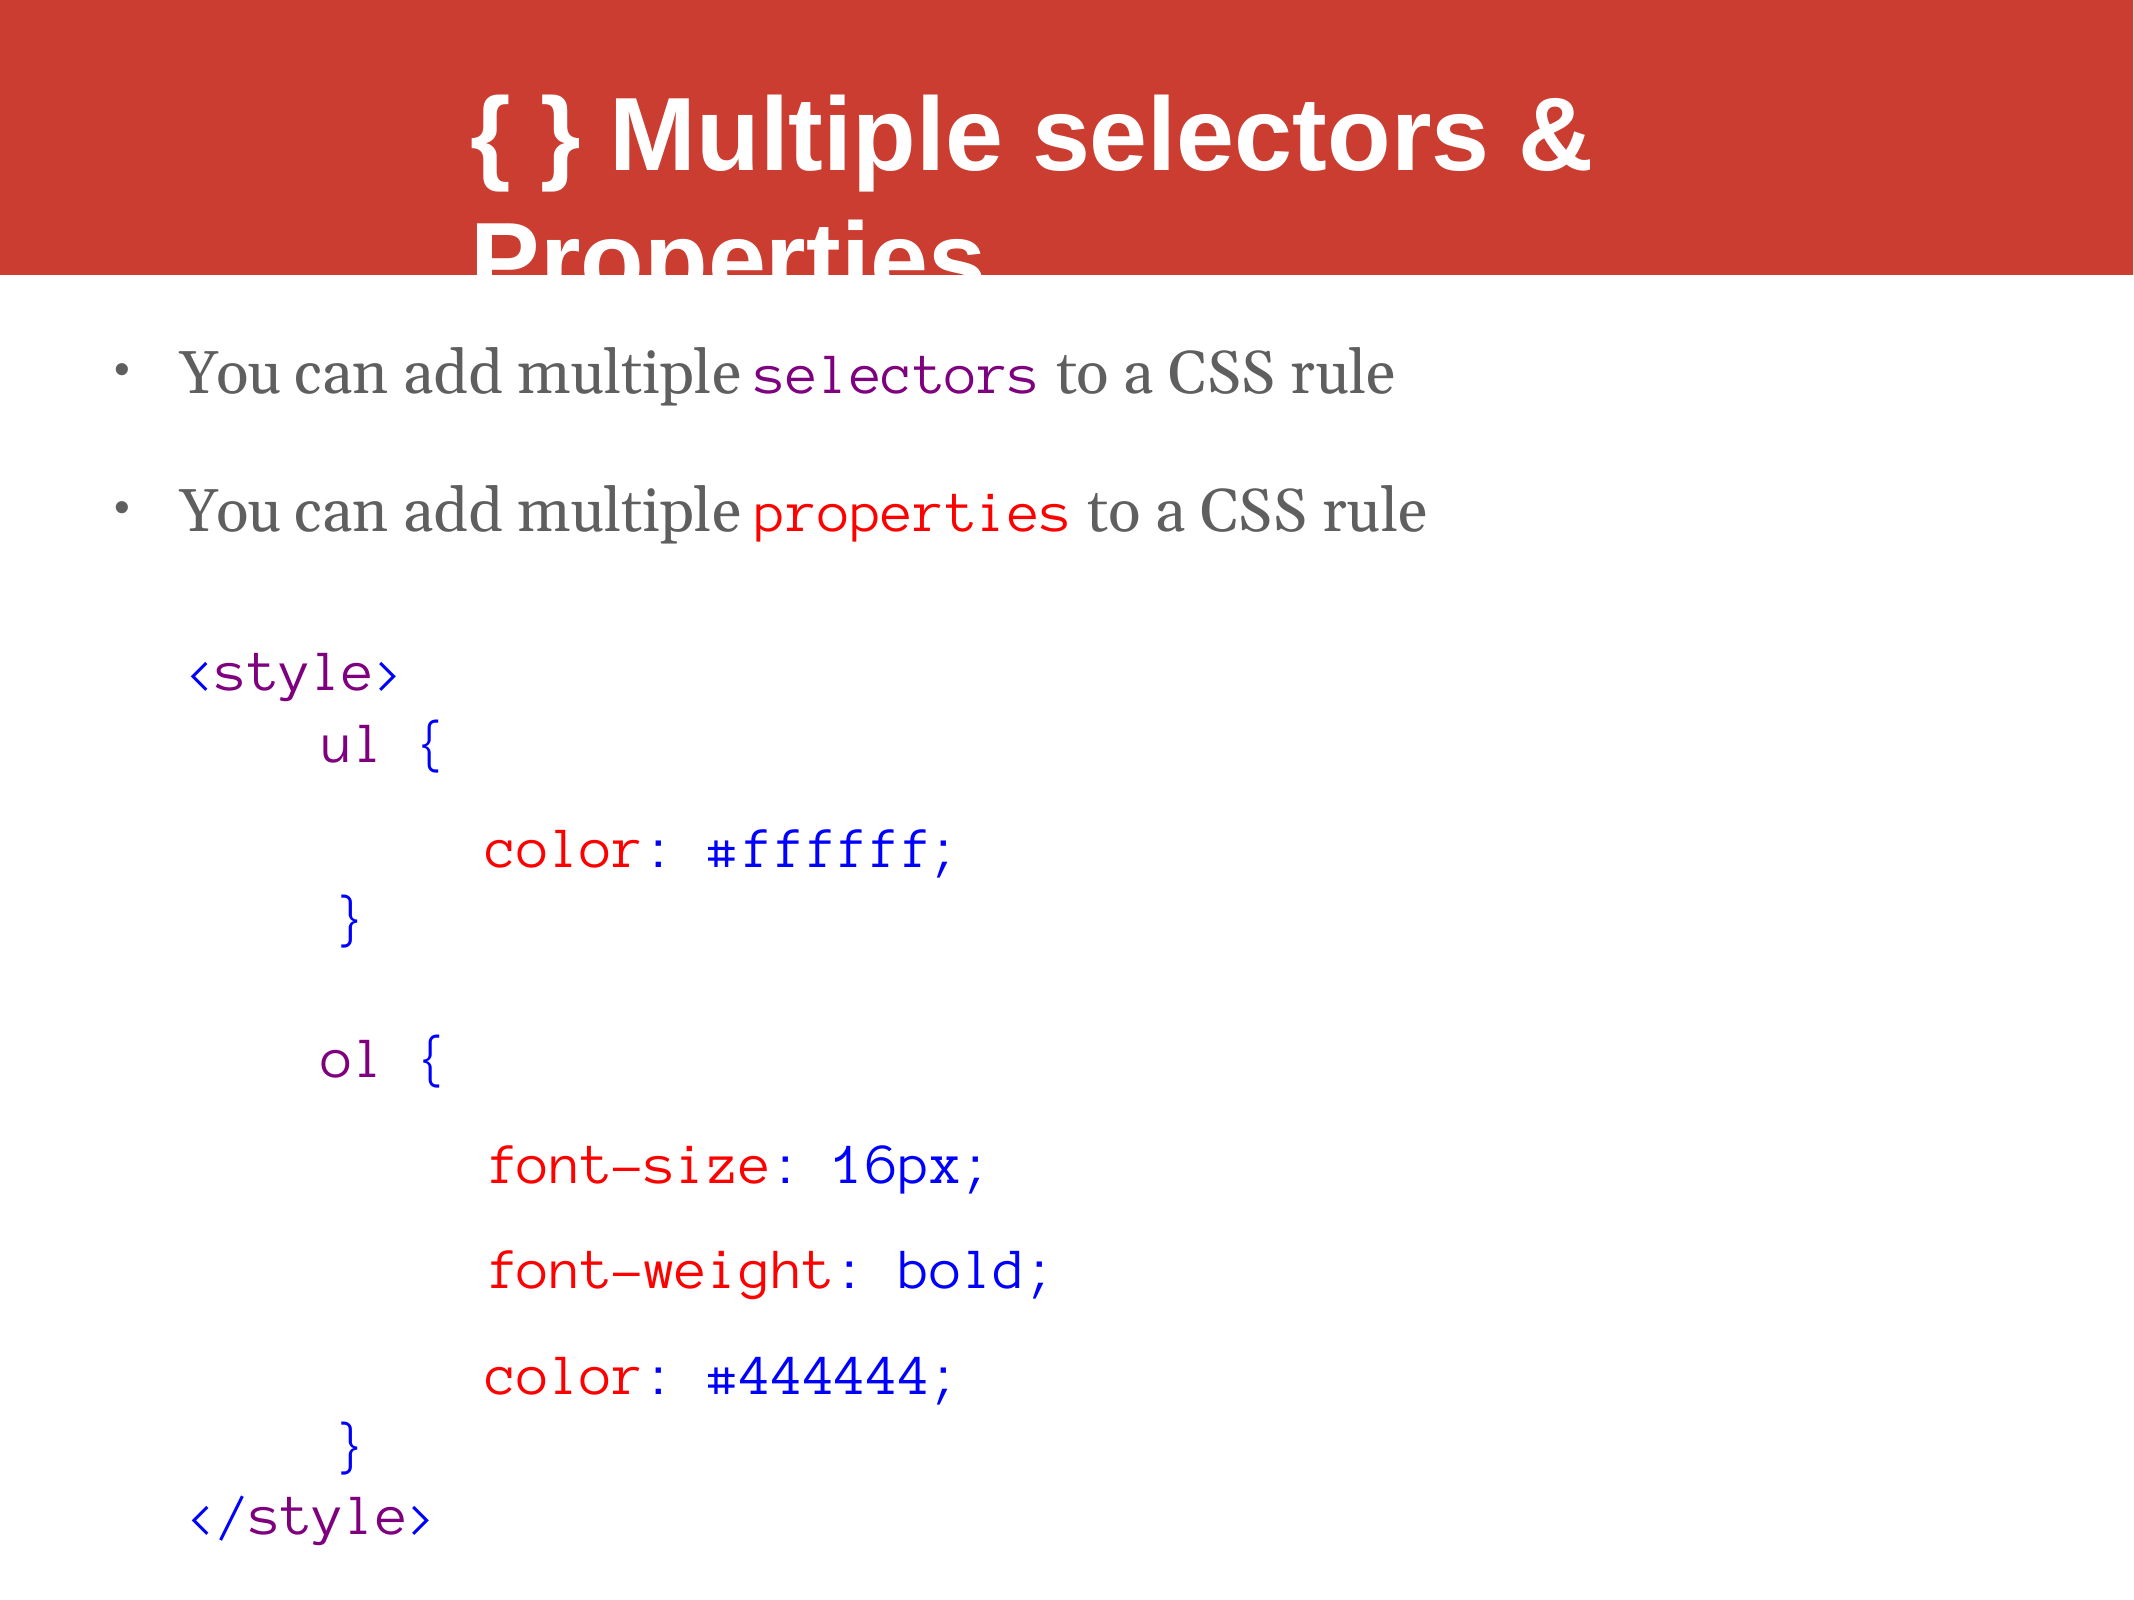

# { } Multiple selectors & Properties
You can add multiple selectors to a CSS rule

You can add multiple properties to a CSS rule

  <style>
ul {
color: #ffffff;
}

ol {
font-size: 16px;
font-weight: bold;
color: #444444;
}
</style>